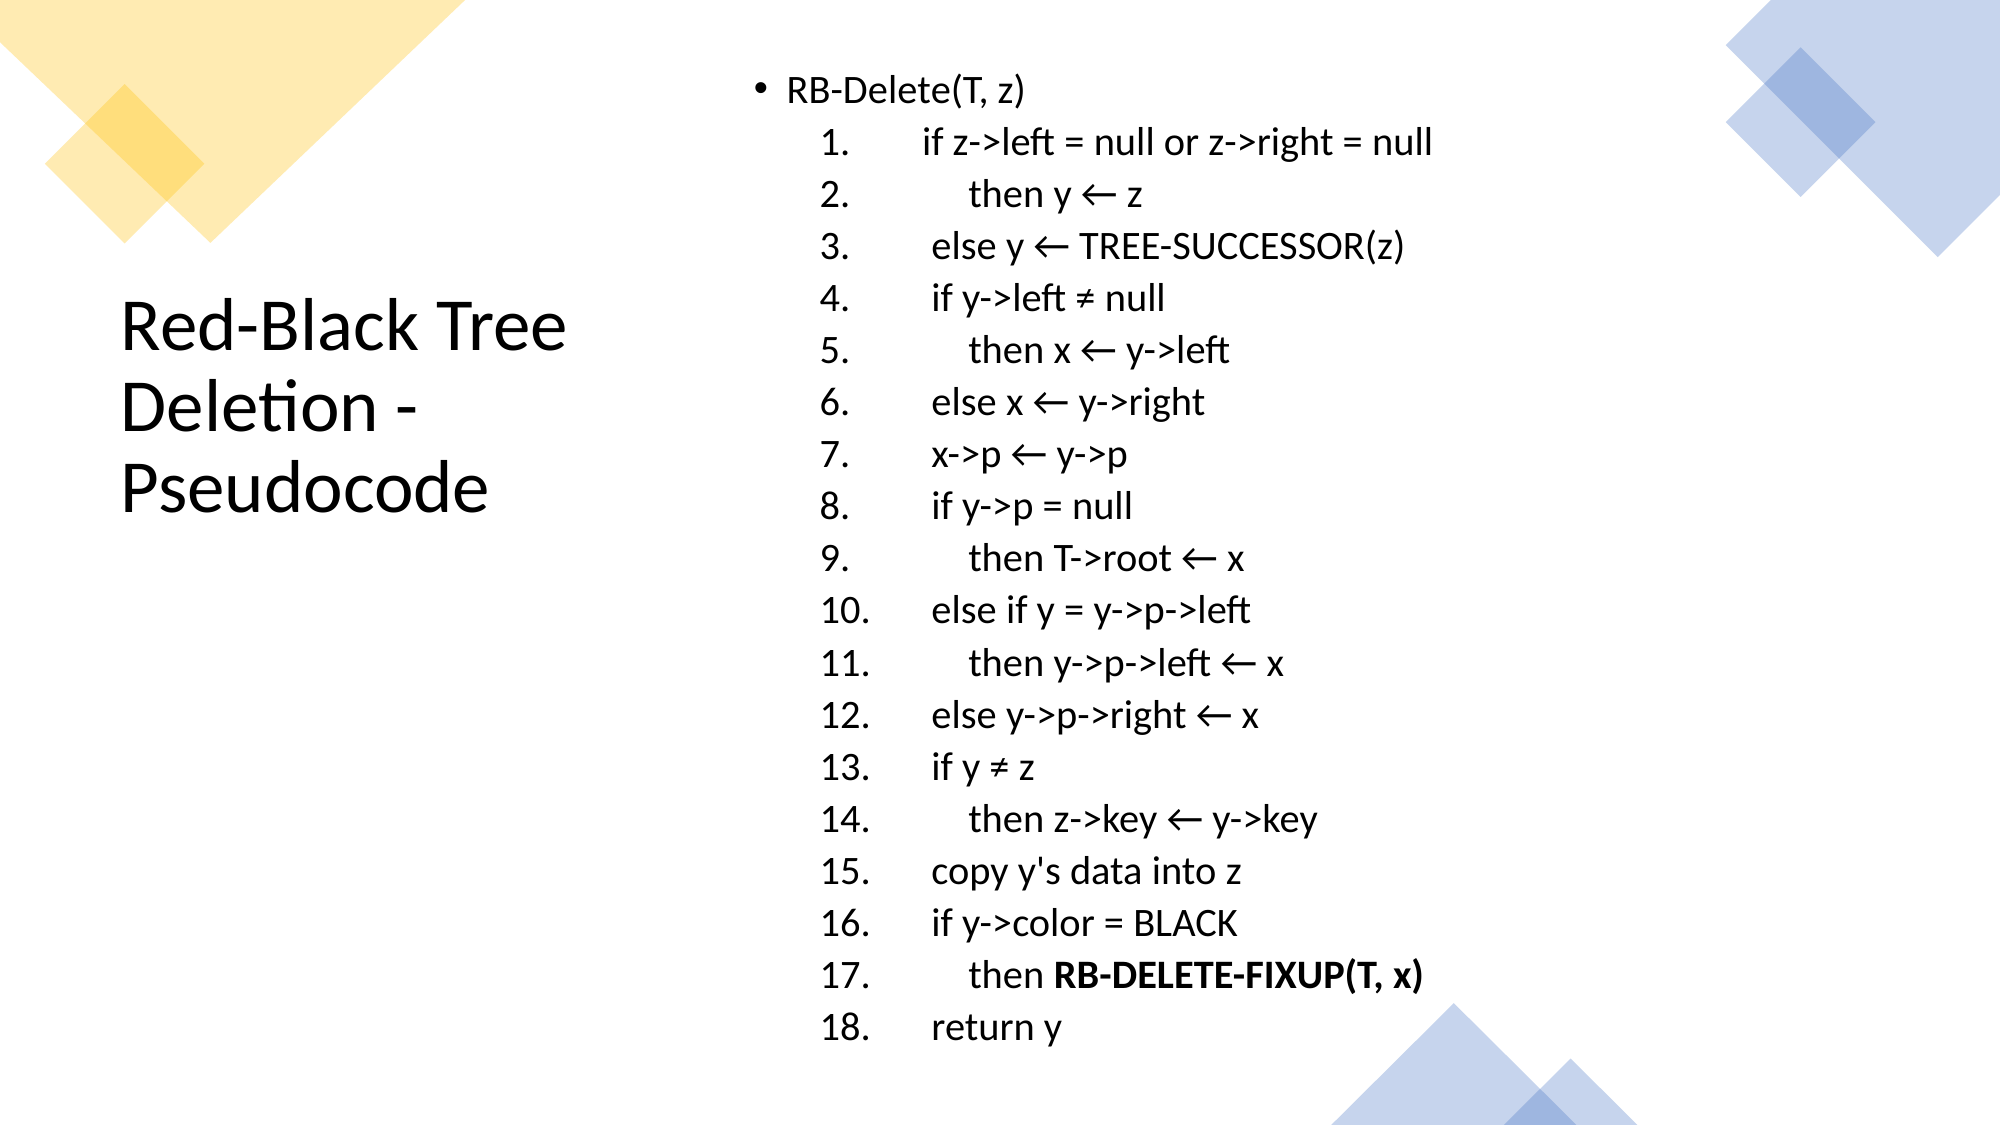

RB-Delete(T, z)
    if z->left = null or z->right = null
         then y ← z
     else y ← TREE-SUCCESSOR(z)
     if y->left ≠ null
         then x ← y->left
     else x ← y->right
     x->p ← y->p
     if y->p = null
         then T->root ← x
     else if y = y->p->left
         then y->p->left ← x
     else y->p->right ← x
     if y ≠ z
         then z->key ← y->key
     copy y's data into z
     if y->color = BLACK
         then RB-DELETE-FIXUP(T, x)
     return y

# Red-Black Tree Deletion - Pseudocode